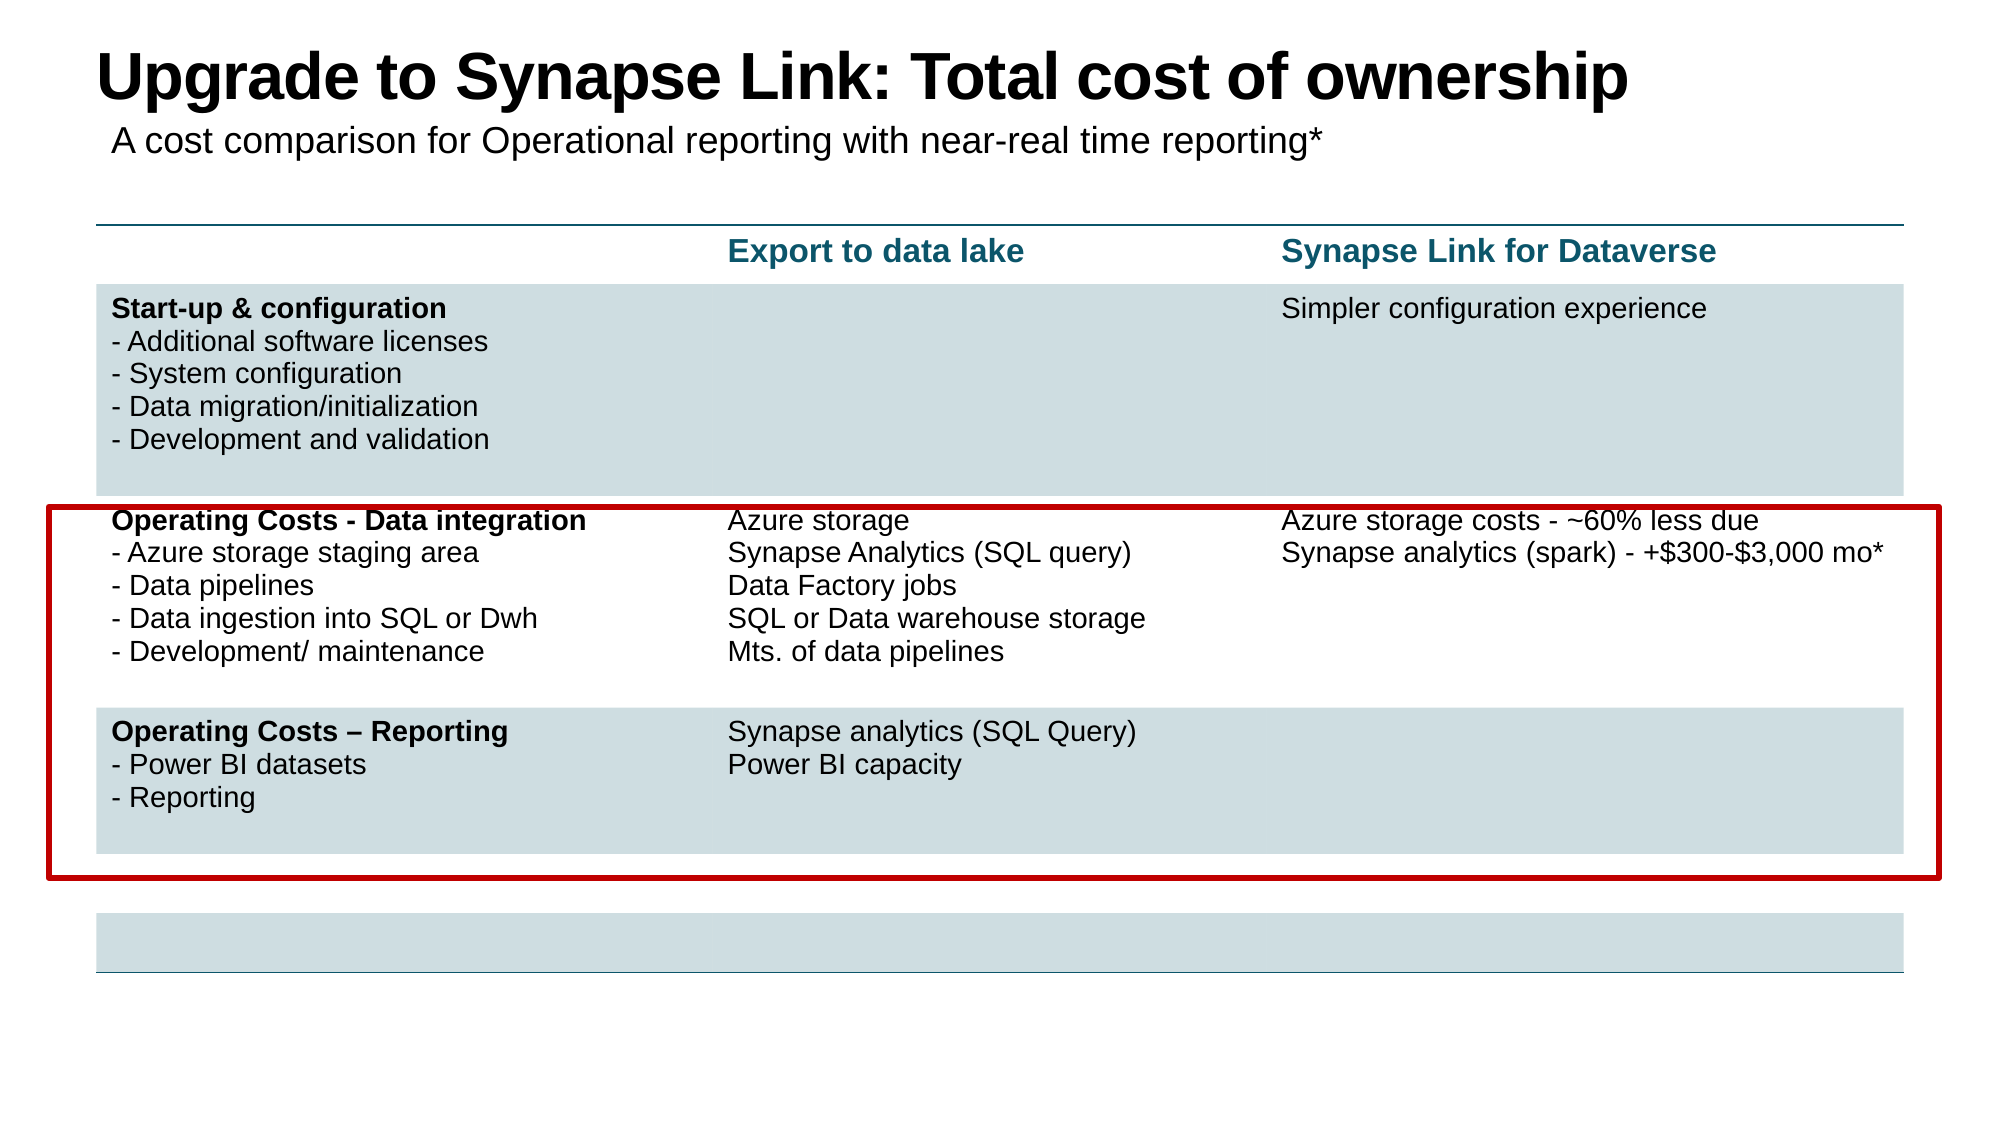

# Upgrade to Synapse Link: Total cost of ownership
A cost comparison for Operational reporting with near-real time reporting*
|  | Export to data lake | Synapse Link for Dataverse |
| --- | --- | --- |
| Start-up & configuration - Additional software licenses - System configuration - Data migration/initialization - Development and validation |  | Simpler configuration experience |
| Operating Costs - Data integration - Azure storage staging area - Data pipelines - Data ingestion into SQL or Dwh - Development/ maintenance | Azure storage Synapse Analytics (SQL query) Data Factory jobs SQL or Data warehouse storage Mts. of data pipelines | Azure storage costs - ~60% less due Synapse analytics (spark) - +$300-$3,000 mo\* |
| Operating Costs – Reporting - Power BI datasets - Reporting | Synapse analytics (SQL Query) Power BI capacity |  |
|  |  |  |
|  |  |  |